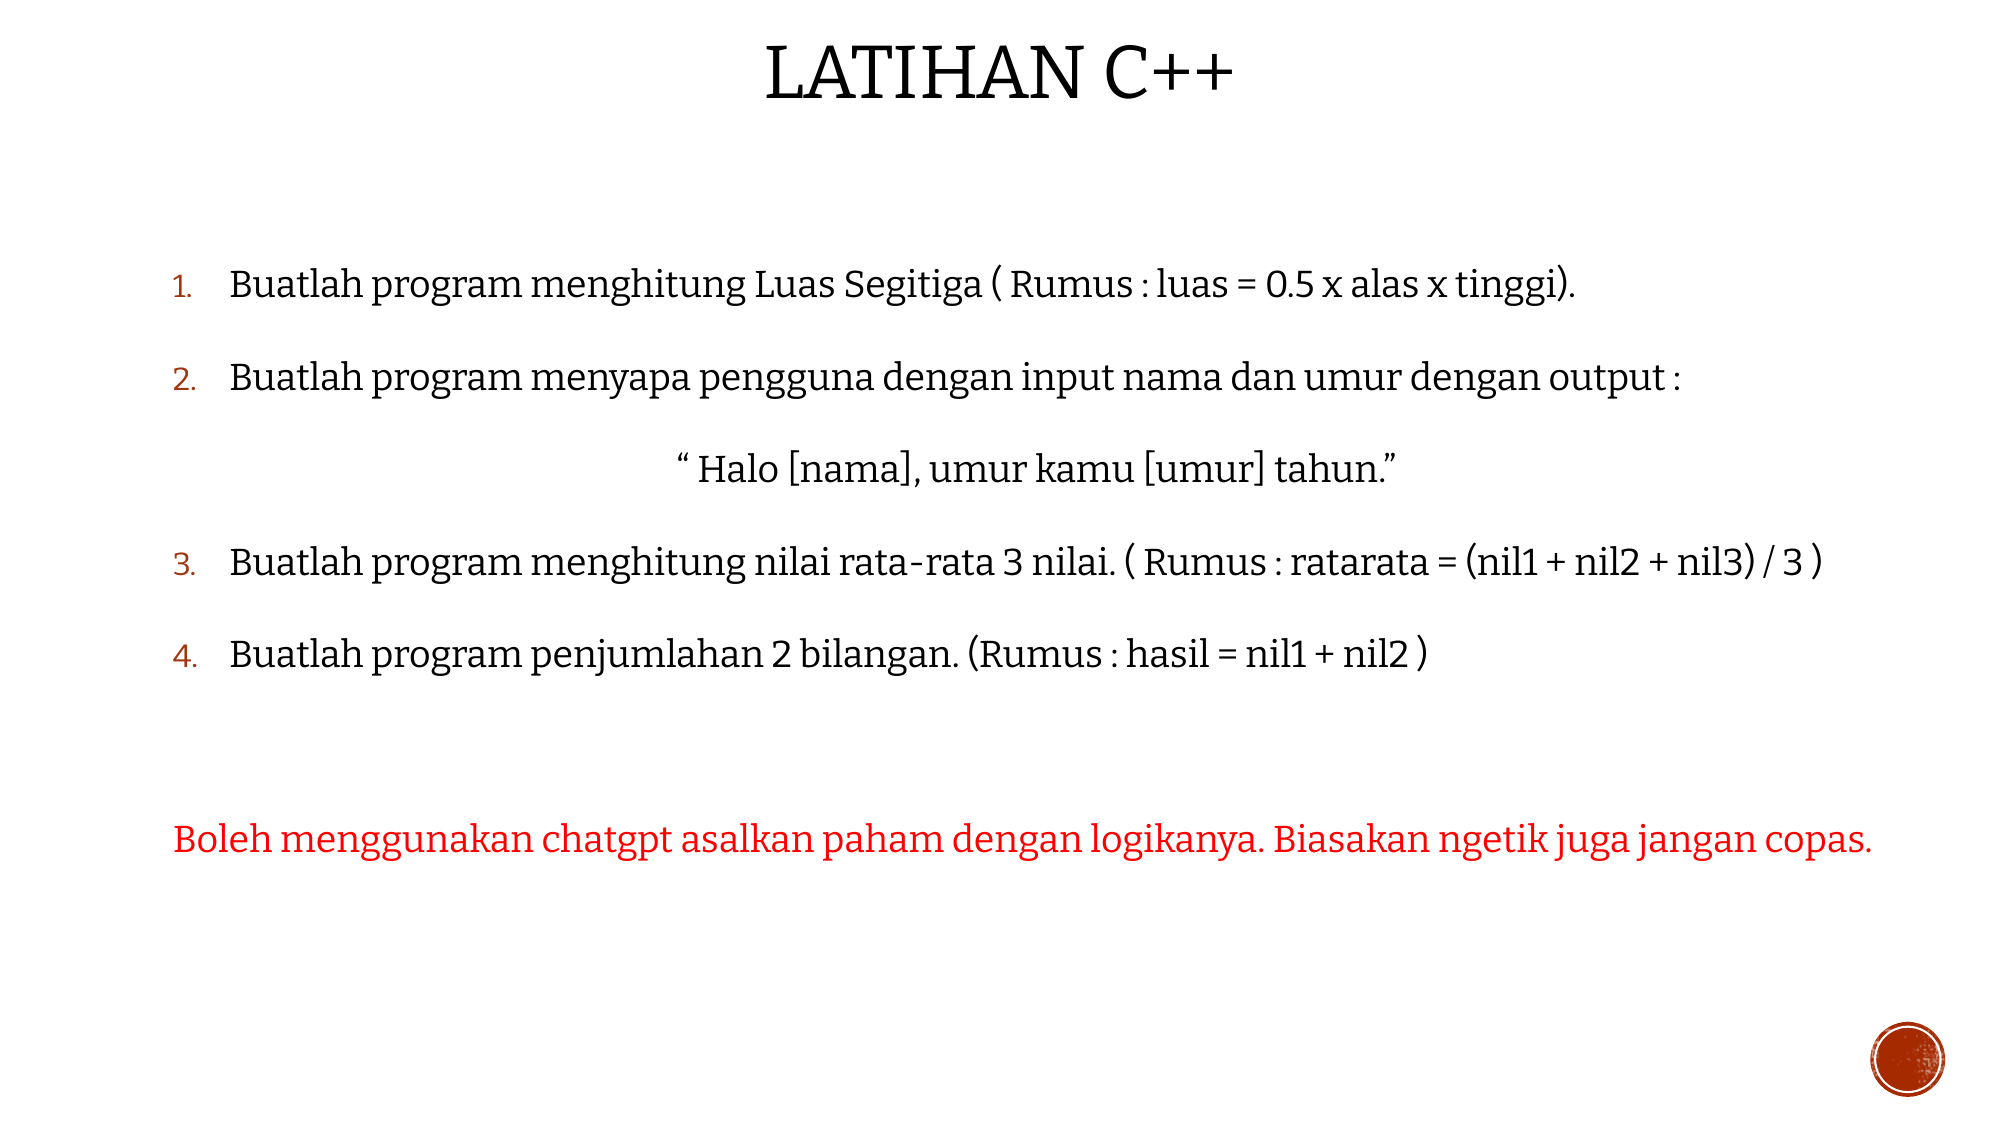

# Latihan C++
Buatlah program menghitung Luas Segitiga ( Rumus : luas = 0.5 x alas x tinggi).
Buatlah program menyapa pengguna dengan input nama dan umur dengan output :
“ Halo [nama], umur kamu [umur] tahun.”
Buatlah program menghitung nilai rata-rata 3 nilai. ( Rumus : ratarata = (nil1 + nil2 + nil3) / 3 )
Buatlah program penjumlahan 2 bilangan. (Rumus : hasil = nil1 + nil2 )

Boleh menggunakan chatgpt asalkan paham dengan logikanya. Biasakan ngetik juga jangan copas.